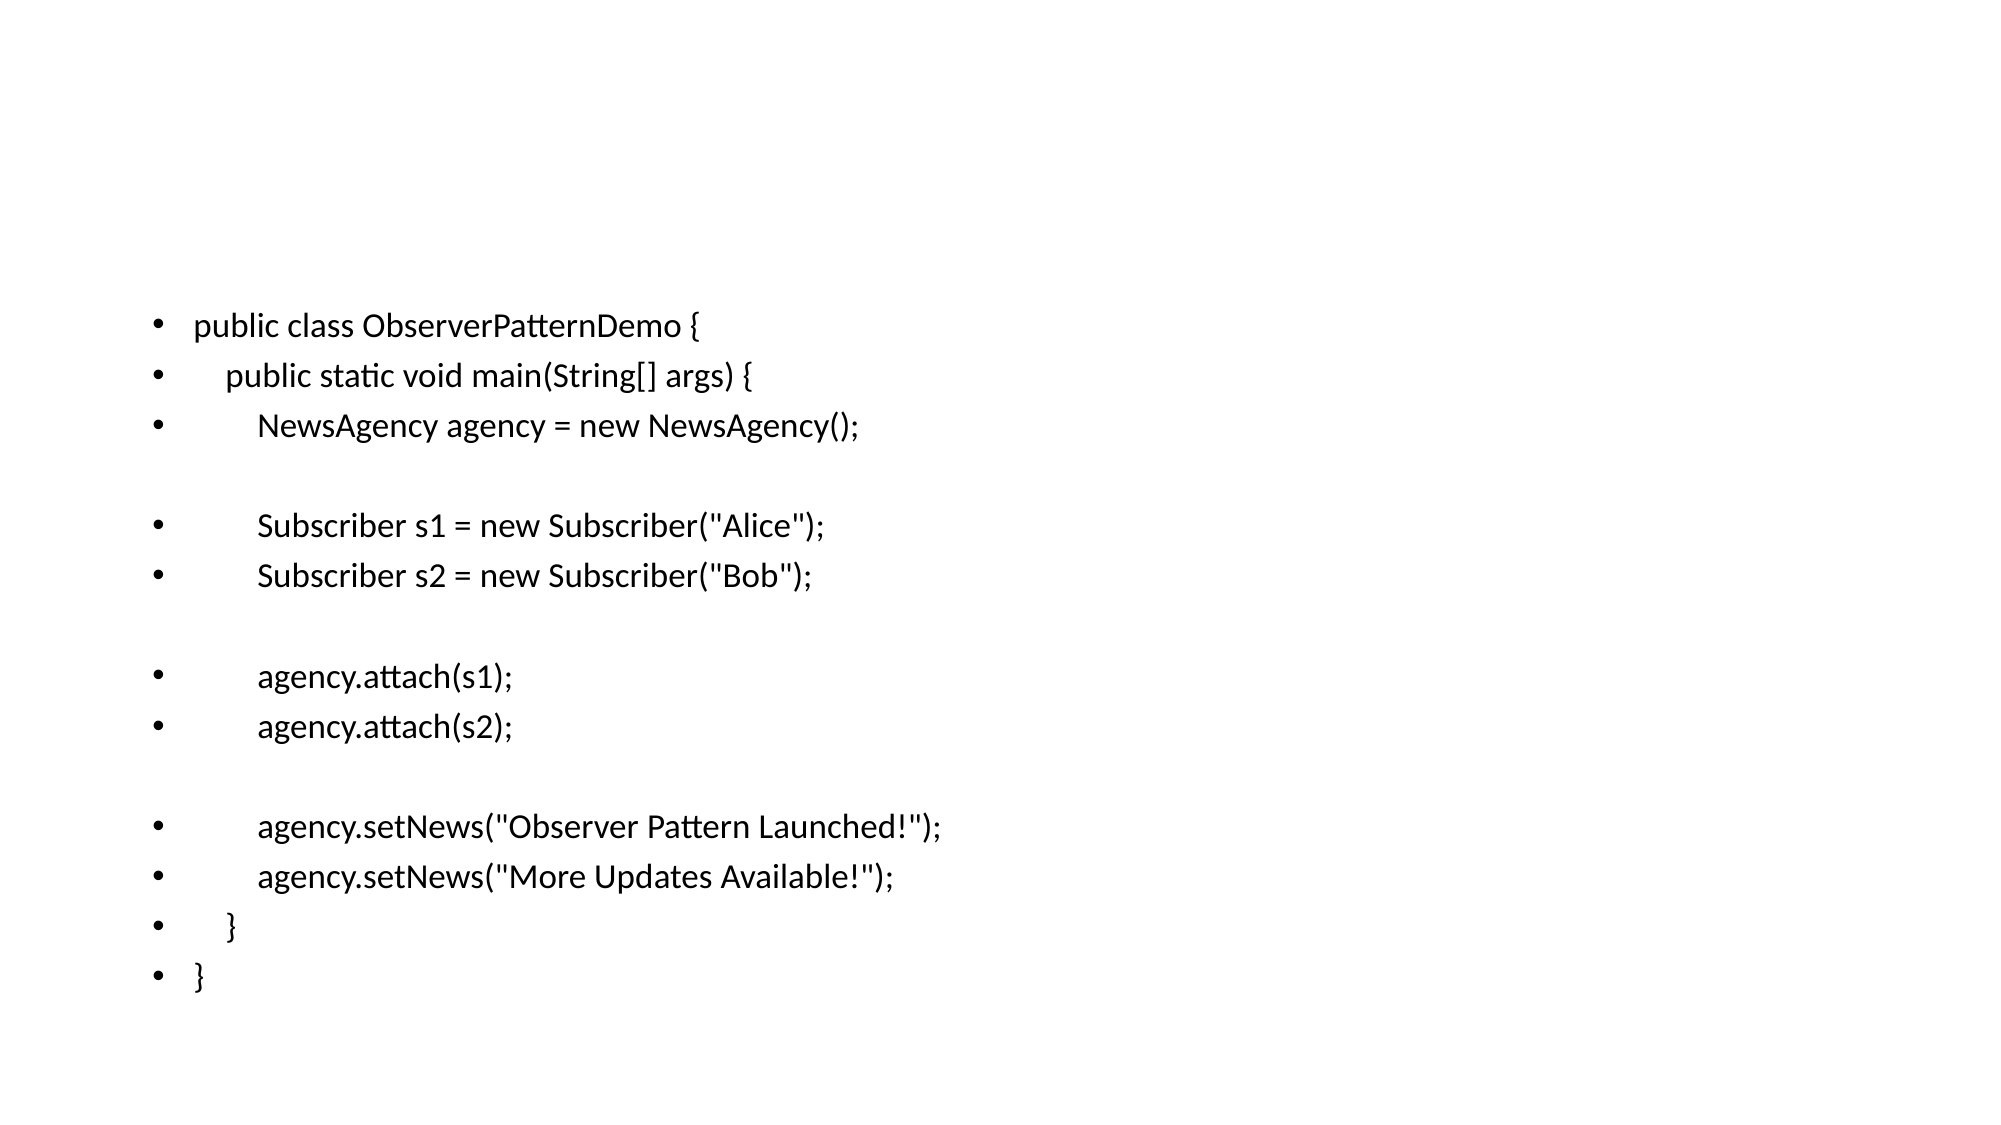

#
public class ObserverPatternDemo {
    public static void main(String[] args) {
        NewsAgency agency = new NewsAgency();

        Subscriber s1 = new Subscriber("Alice");
        Subscriber s2 = new Subscriber("Bob");

        agency.attach(s1);
        agency.attach(s2);

        agency.setNews("Observer Pattern Launched!");
        agency.setNews("More Updates Available!");
    }
}